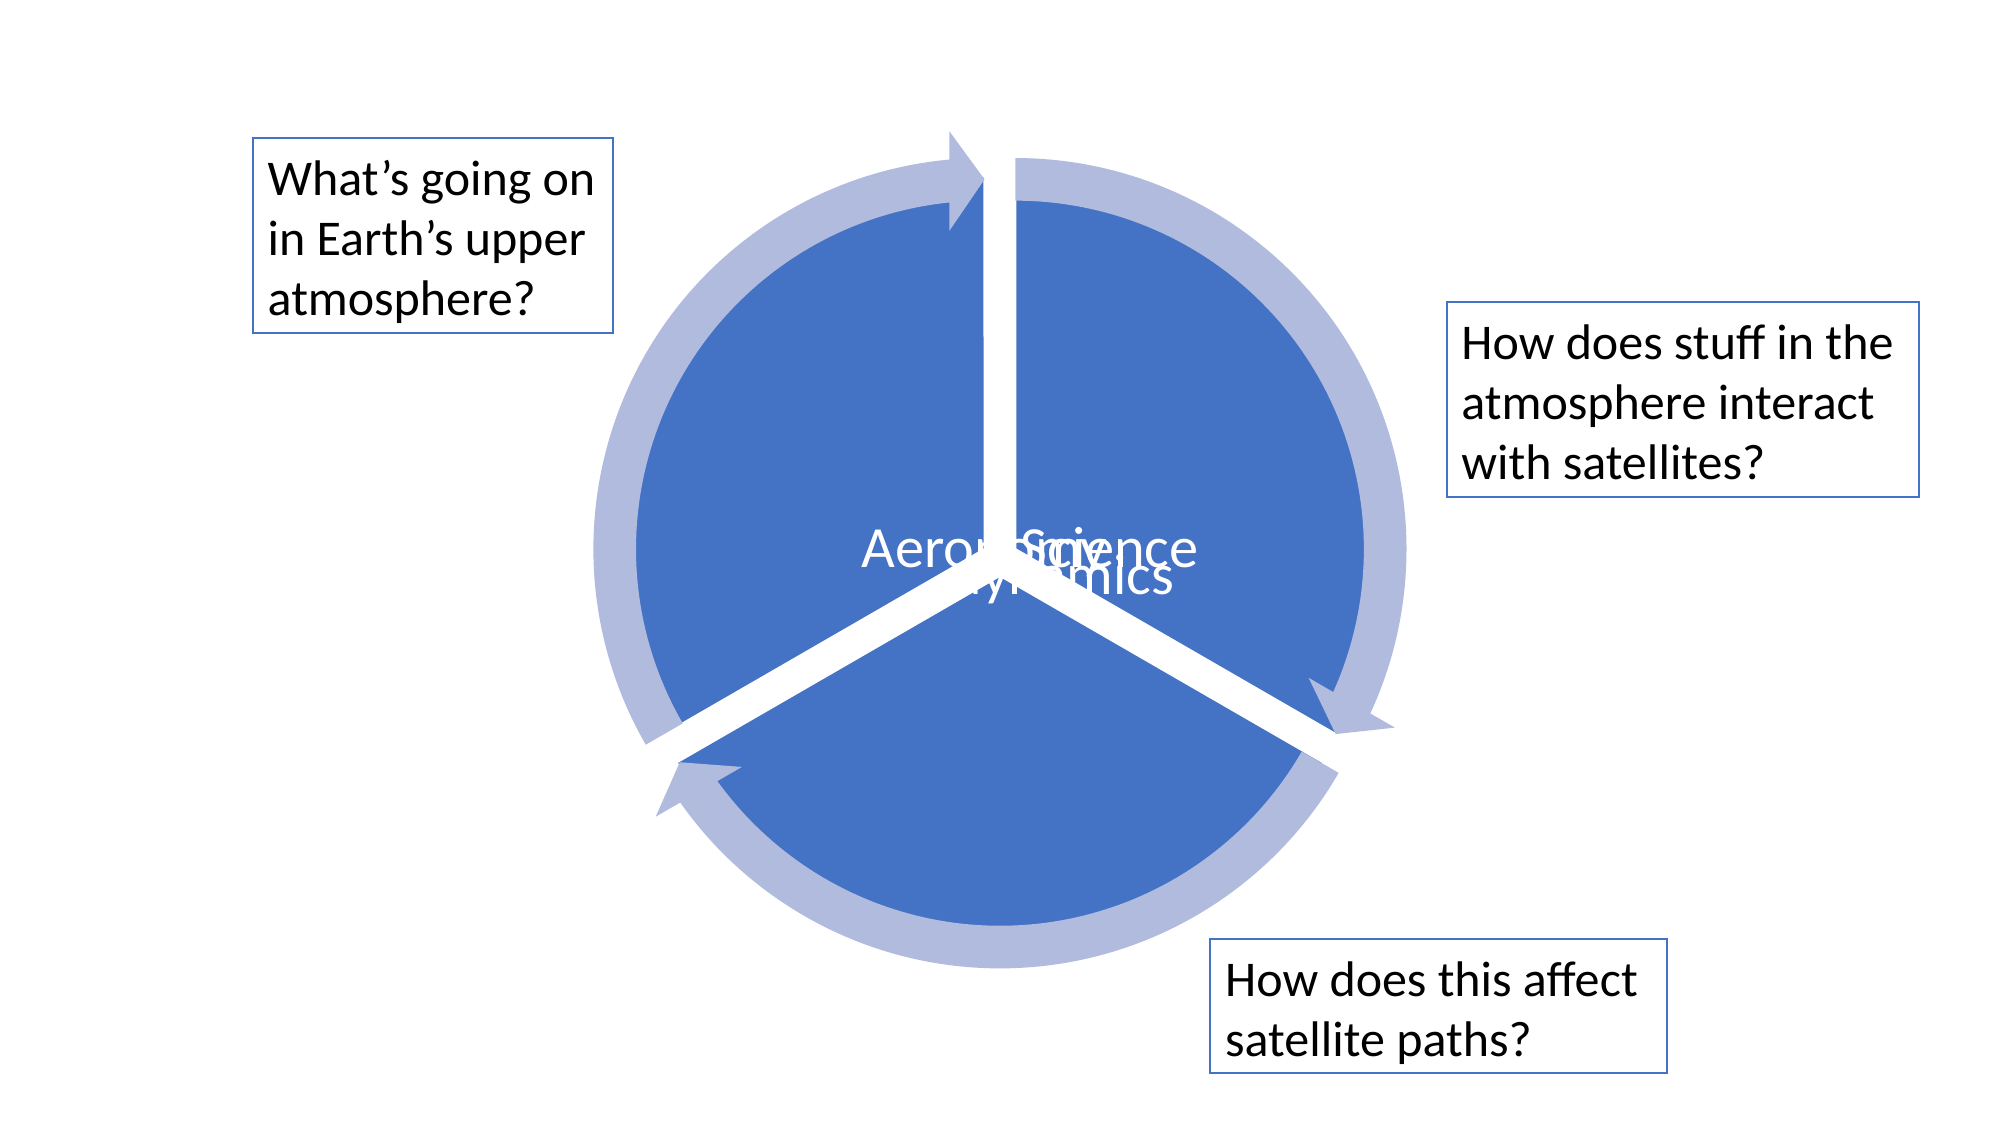

Surface Science
Astrodynamics
Aeronomy
What’s going on in Earth’s upper atmosphere?
How does stuff in the atmosphere interact with satellites?
How does this affect satellite paths?